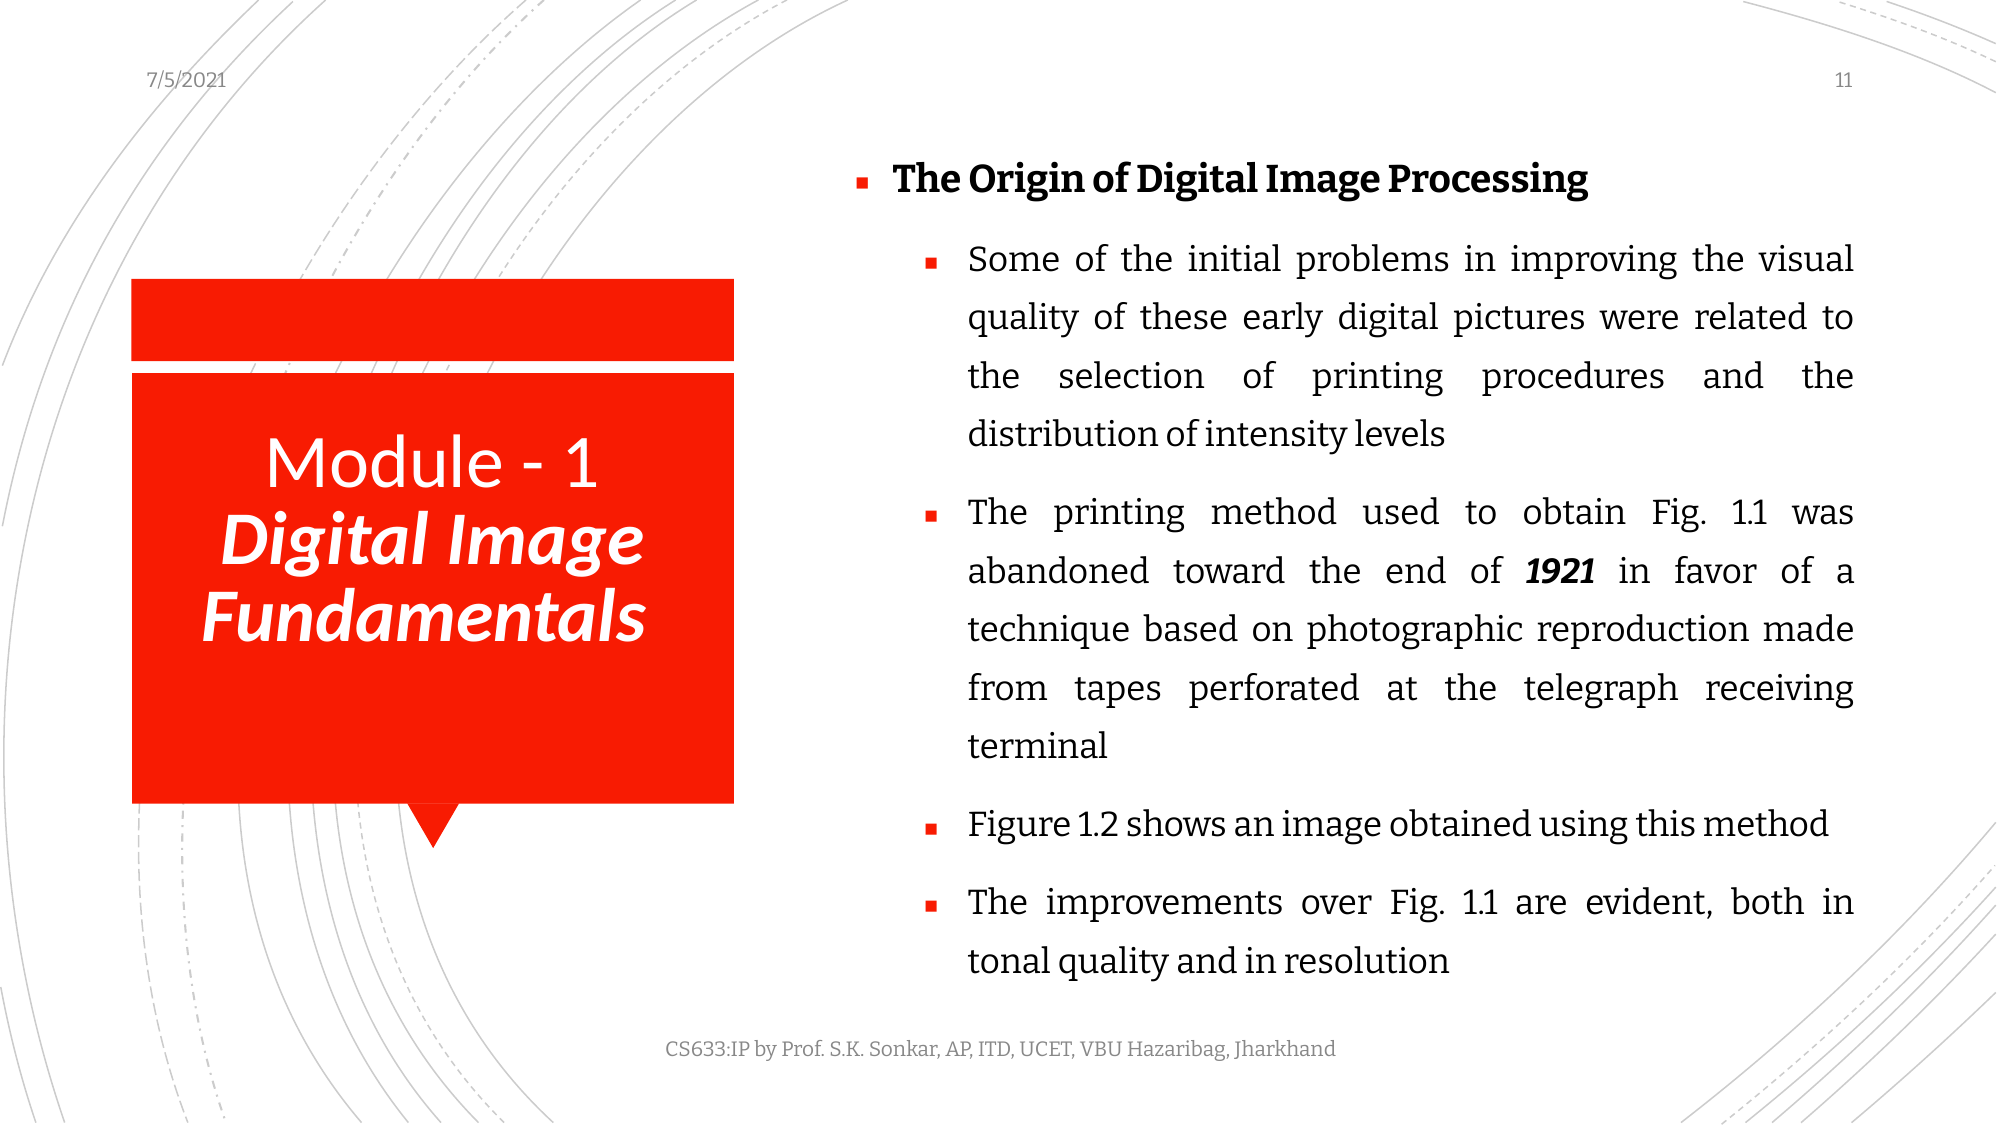

7/5/2021
11
The Origin of Digital Image Processing
Some of the initial problems in improving the visual quality of these early digital pictures were related to the selection of printing procedures and the distribution of intensity levels
The printing method used to obtain Fig. 1.1 was abandoned toward the end of 1921 in favor of a technique based on photographic reproduction made from tapes perforated at the telegraph receiving terminal
Figure 1.2 shows an image obtained using this method
The improvements over Fig. 1.1 are evident, both in tonal quality and in resolution
# Module - 1 Digital Image Fundamentals
CS633:IP by Prof. S.K. Sonkar, AP, ITD, UCET, VBU Hazaribag, Jharkhand